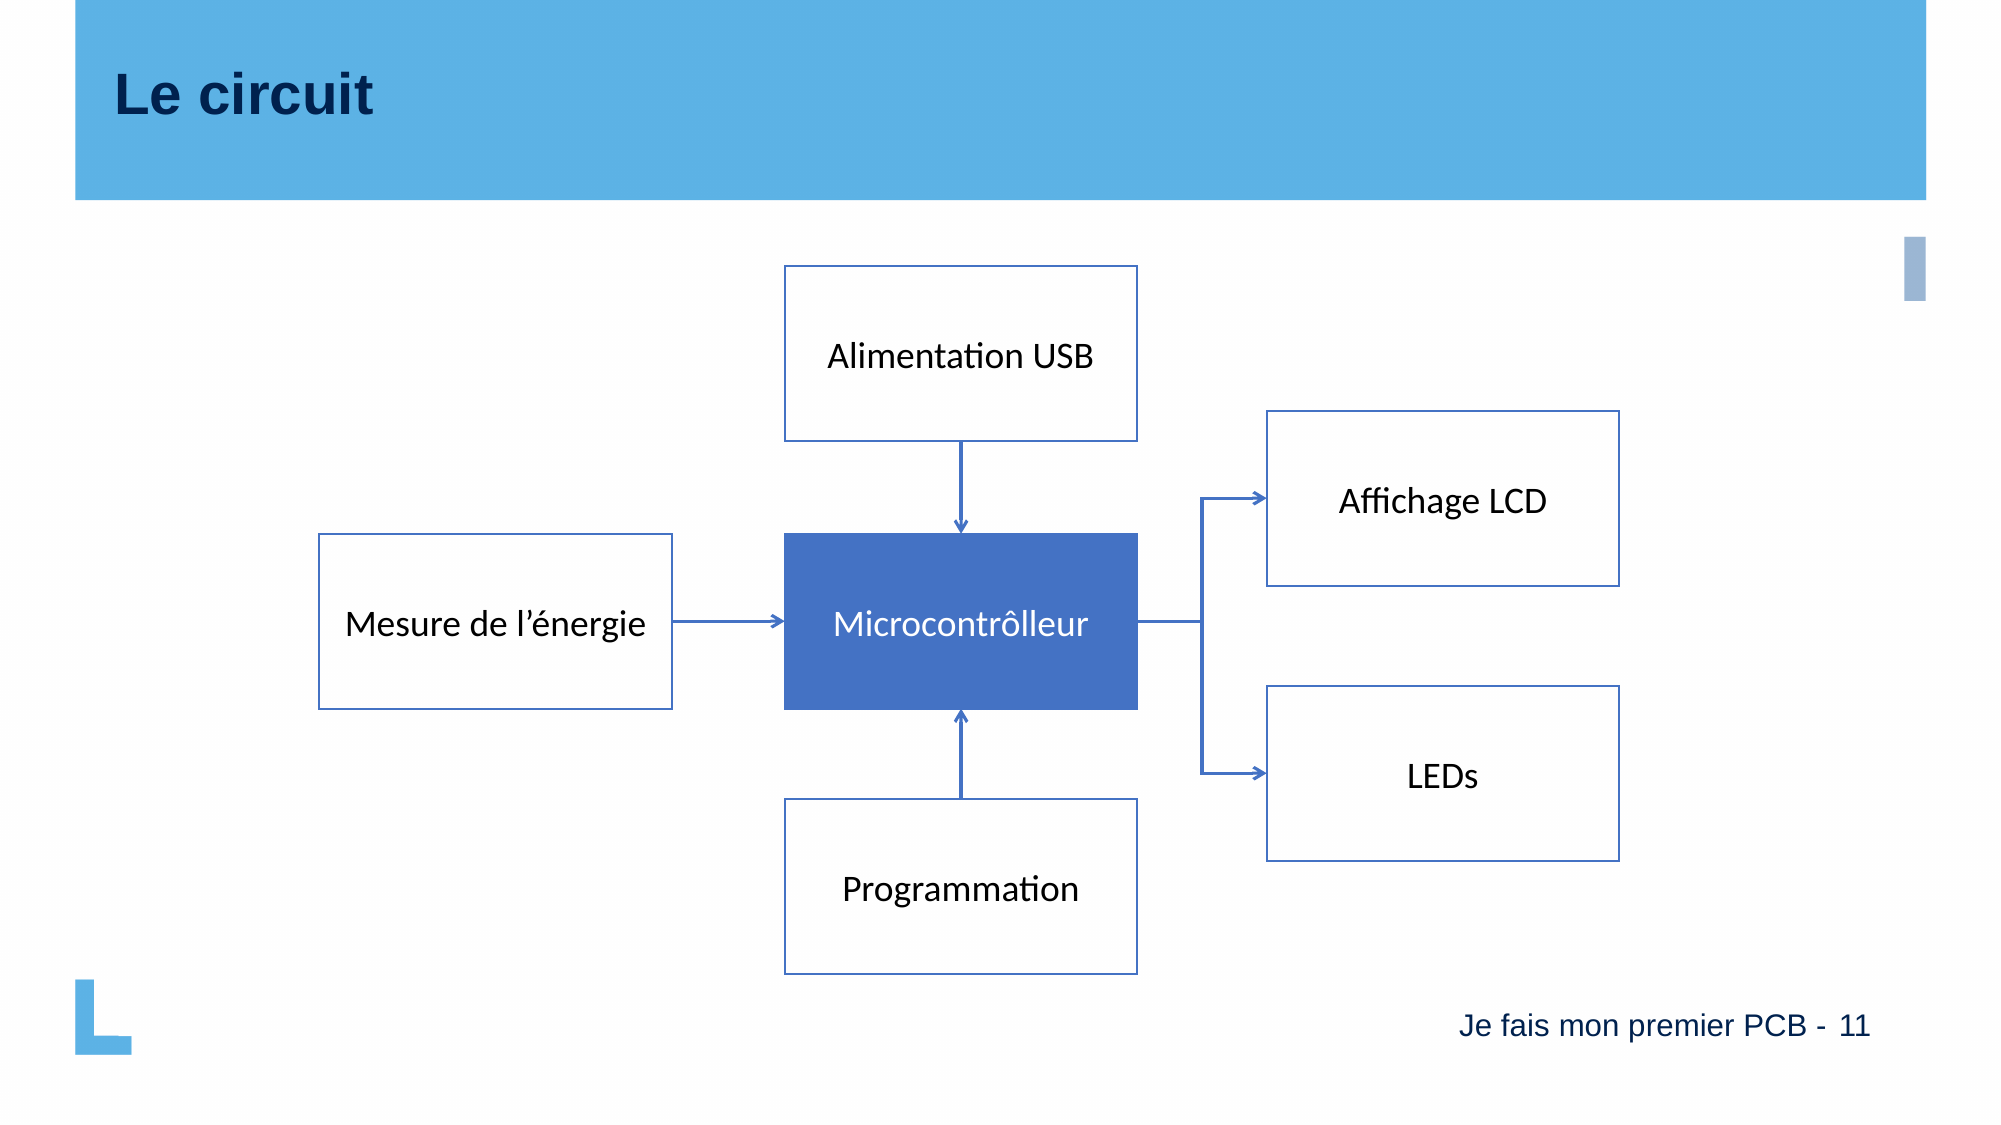

Le circuit
Alimentation USB
Affichage LCD
Mesure de l’énergie
Microcontrôlleur
LEDs
Programmation
Je fais mon premier PCB -
11